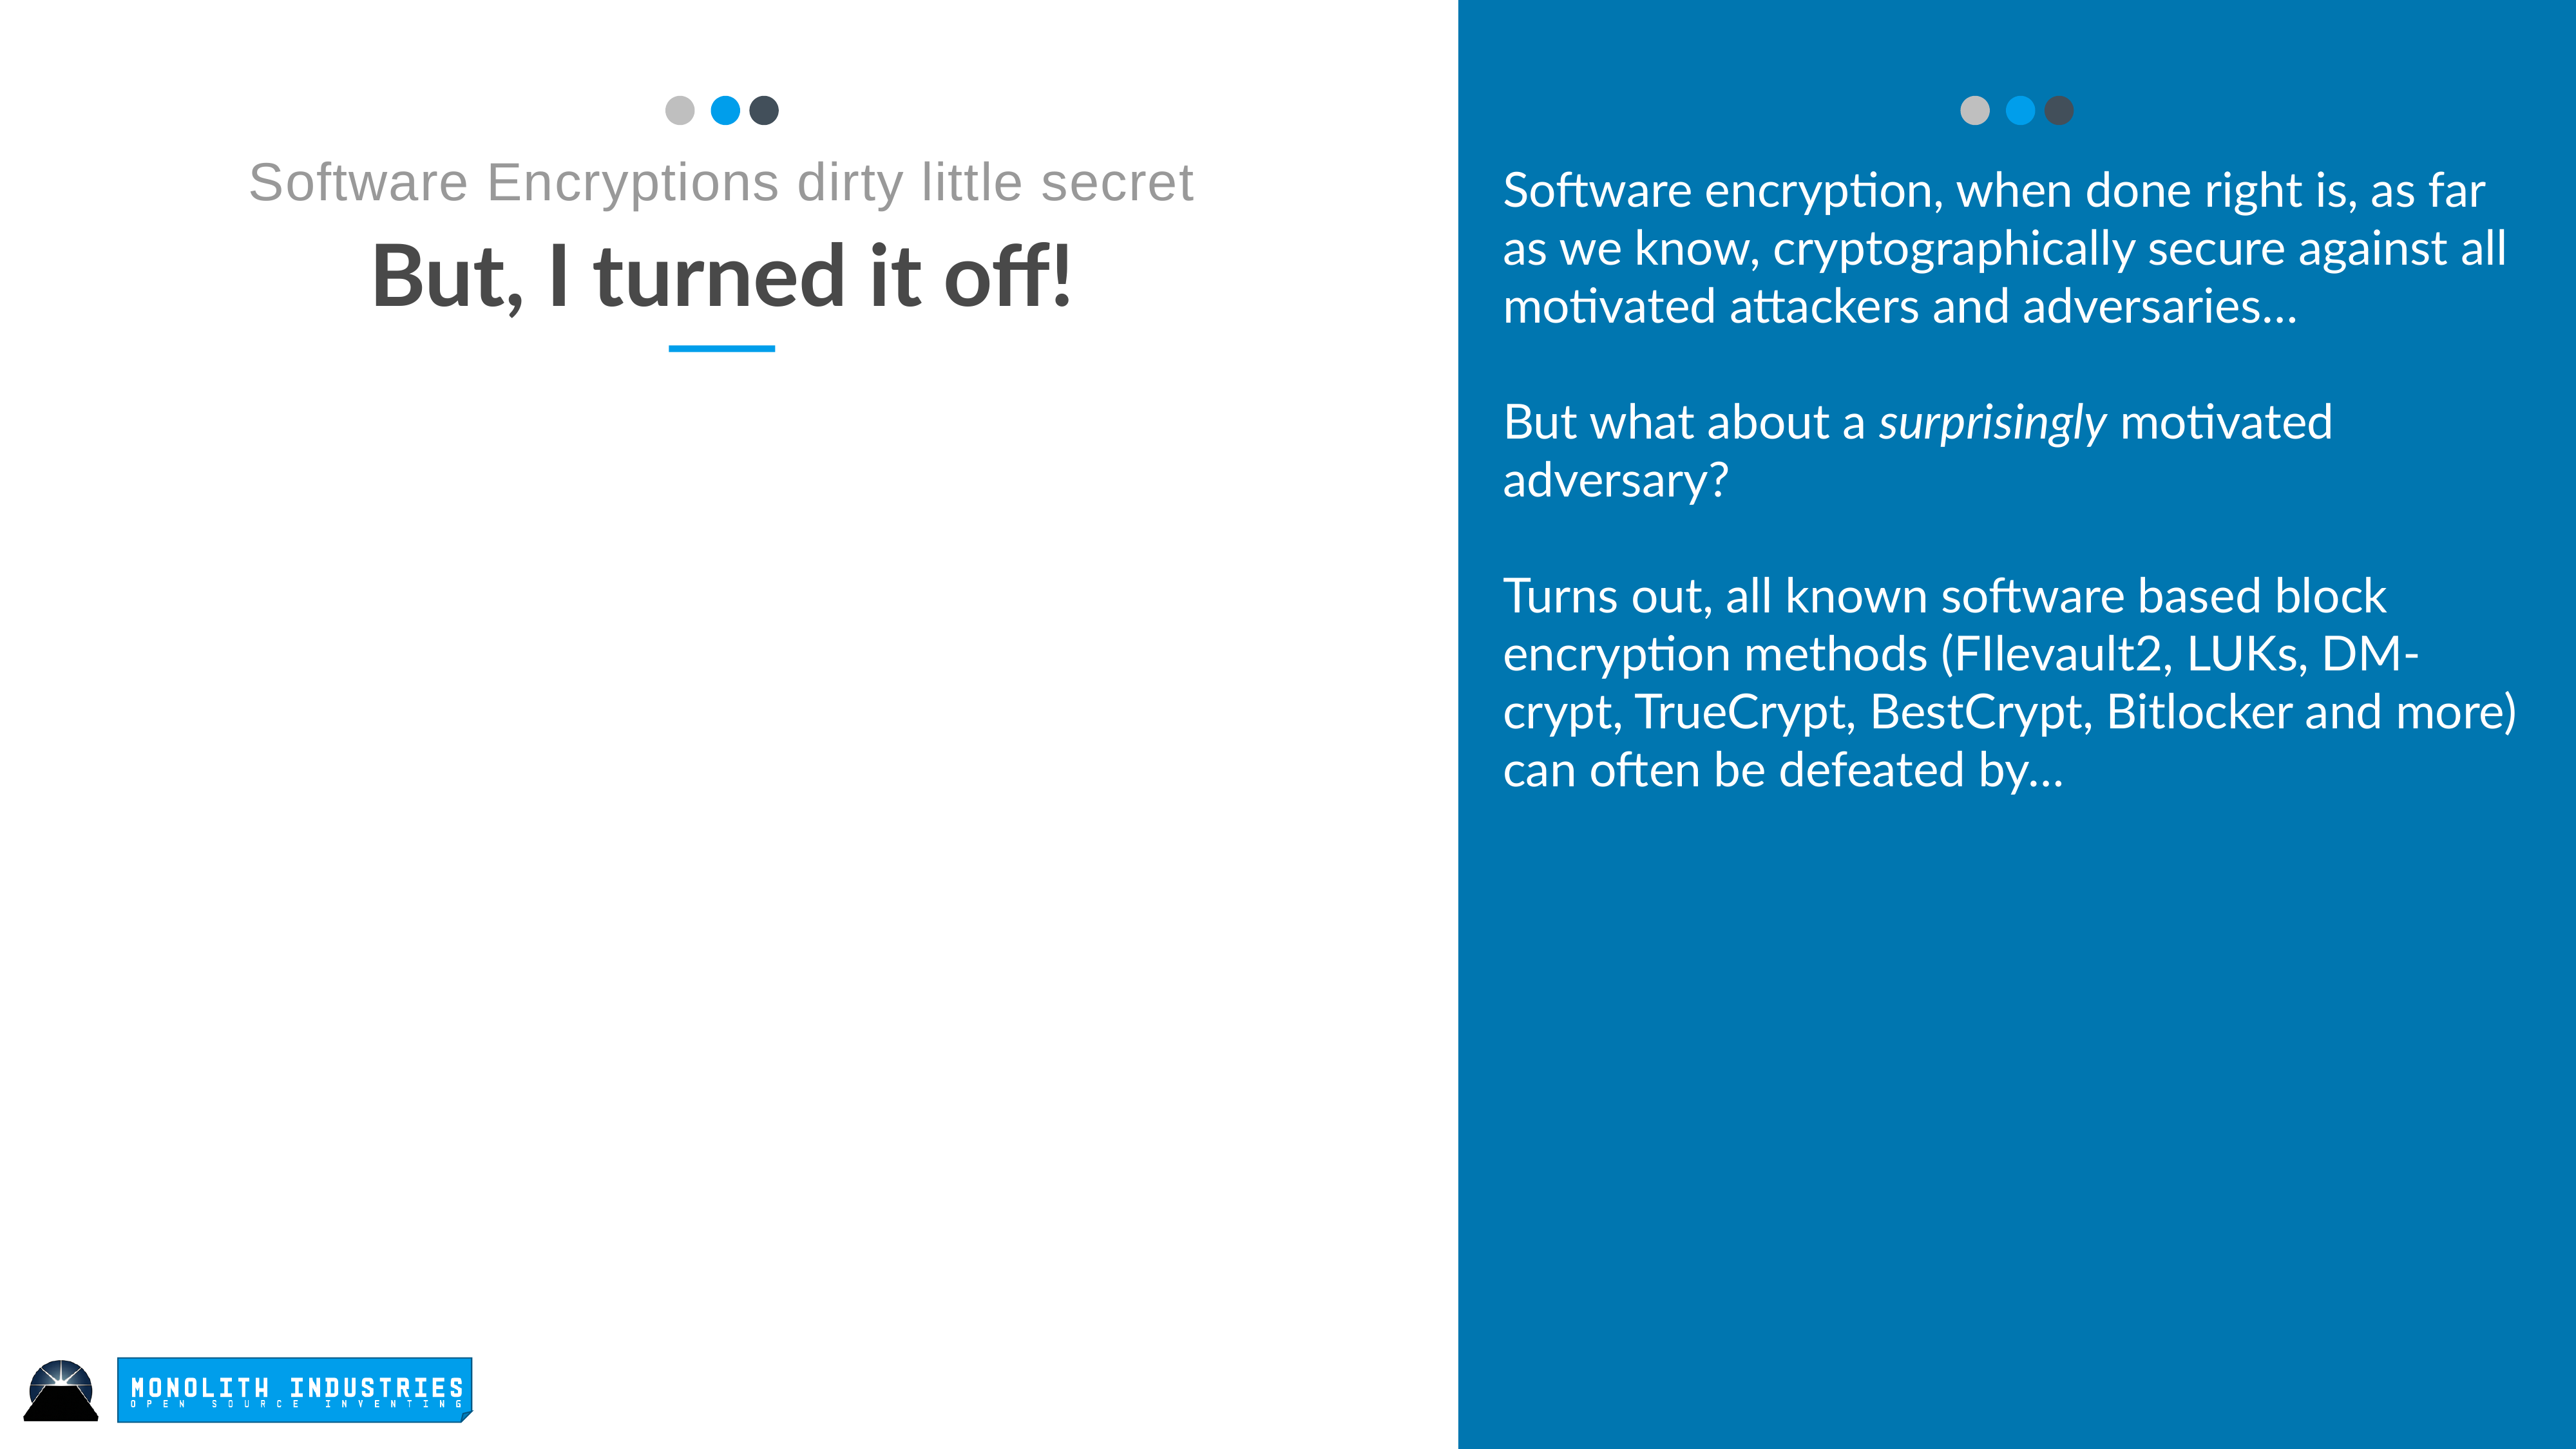

Software Encryptions dirty little secret
Software encryption, when done right is, as far as we know, cryptographically secure against all motivated attackers and adversaries…

But what about a surprisingly motivated adversary?

Turns out, all known software based block encryption methods (FIlevault2, LUKs, DM-crypt, TrueCrypt, BestCrypt, Bitlocker and more) can often be defeated by…
But, I turned it off!